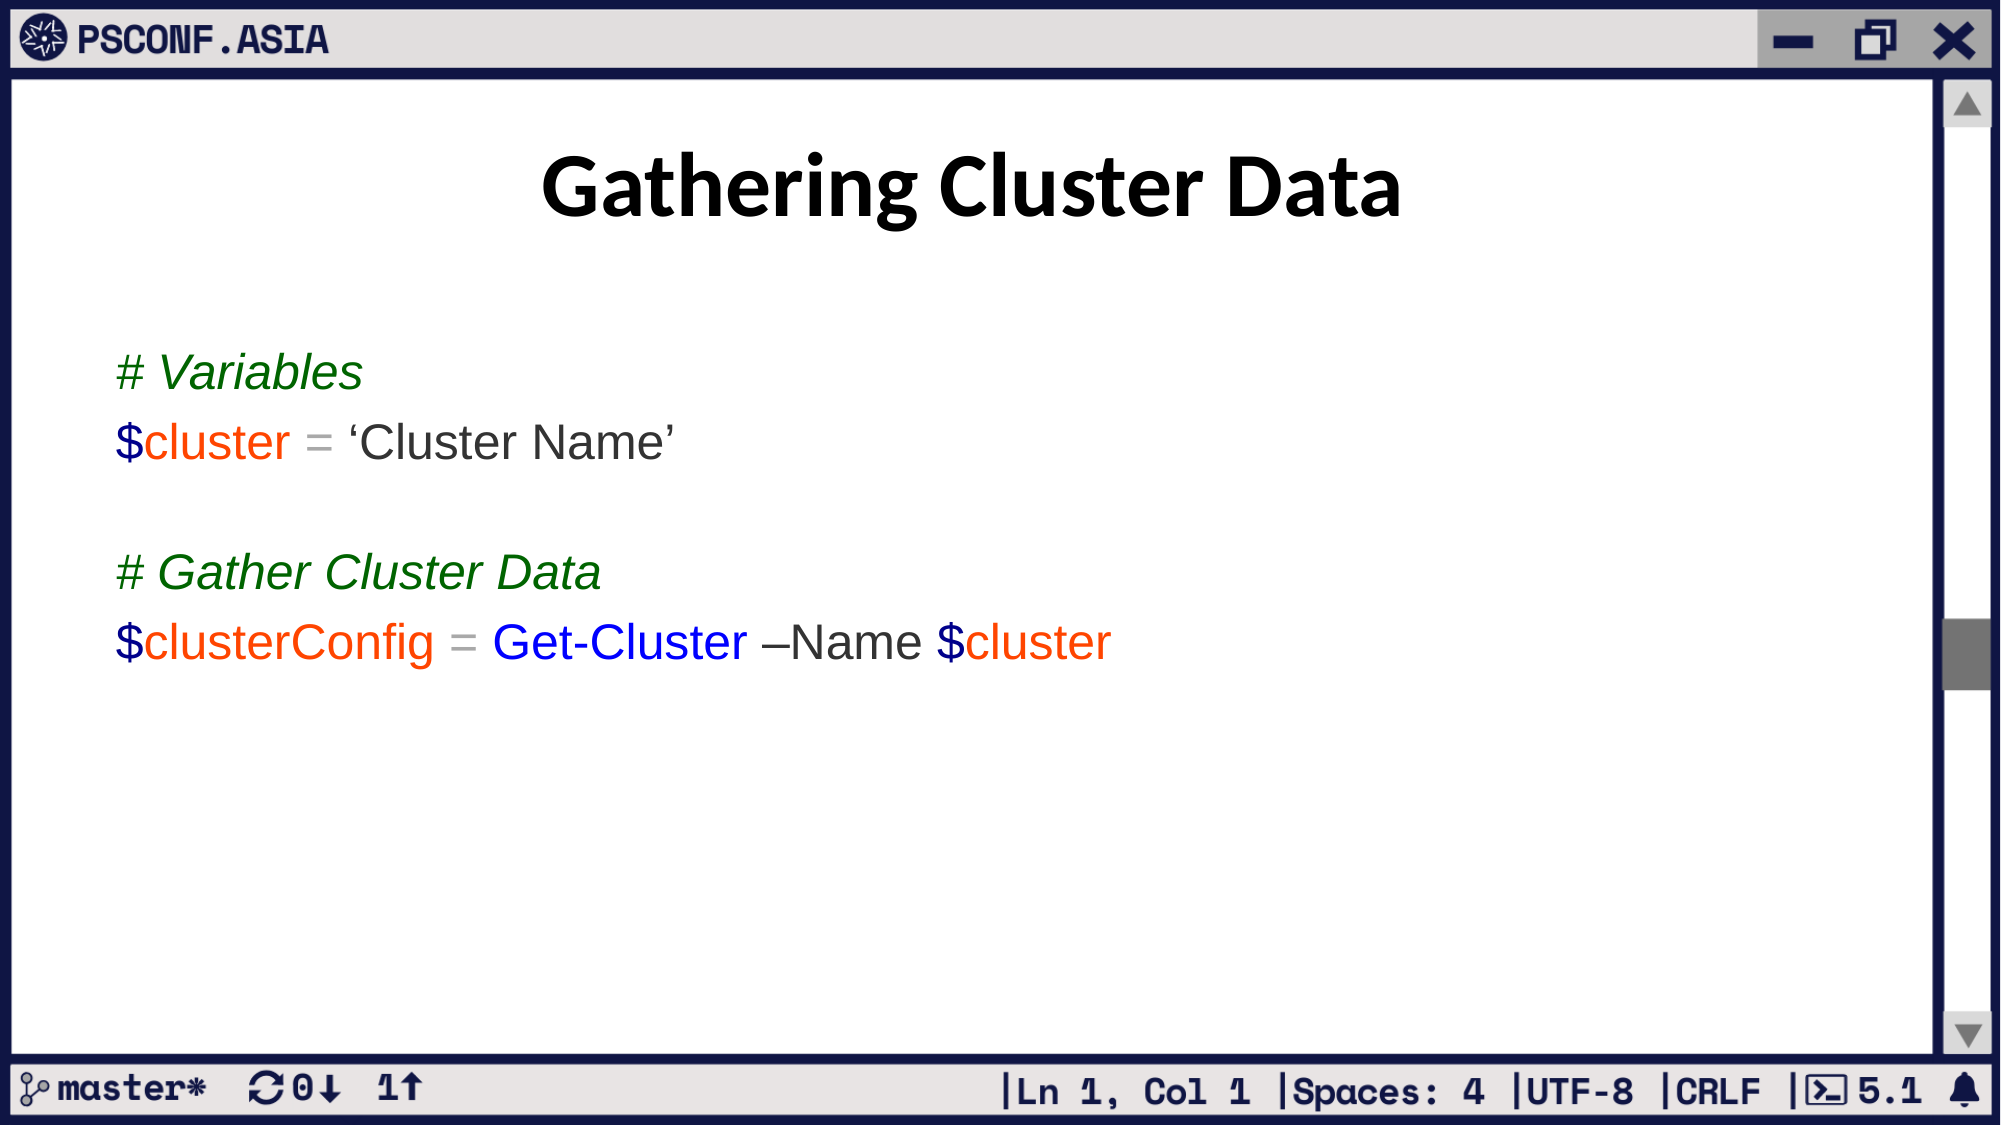

Gathering Cluster Data

# Variables
$cluster = ‘Cluster Name’
# Gather Cluster Data
$clusterConfig = Get-Cluster –Name $cluster